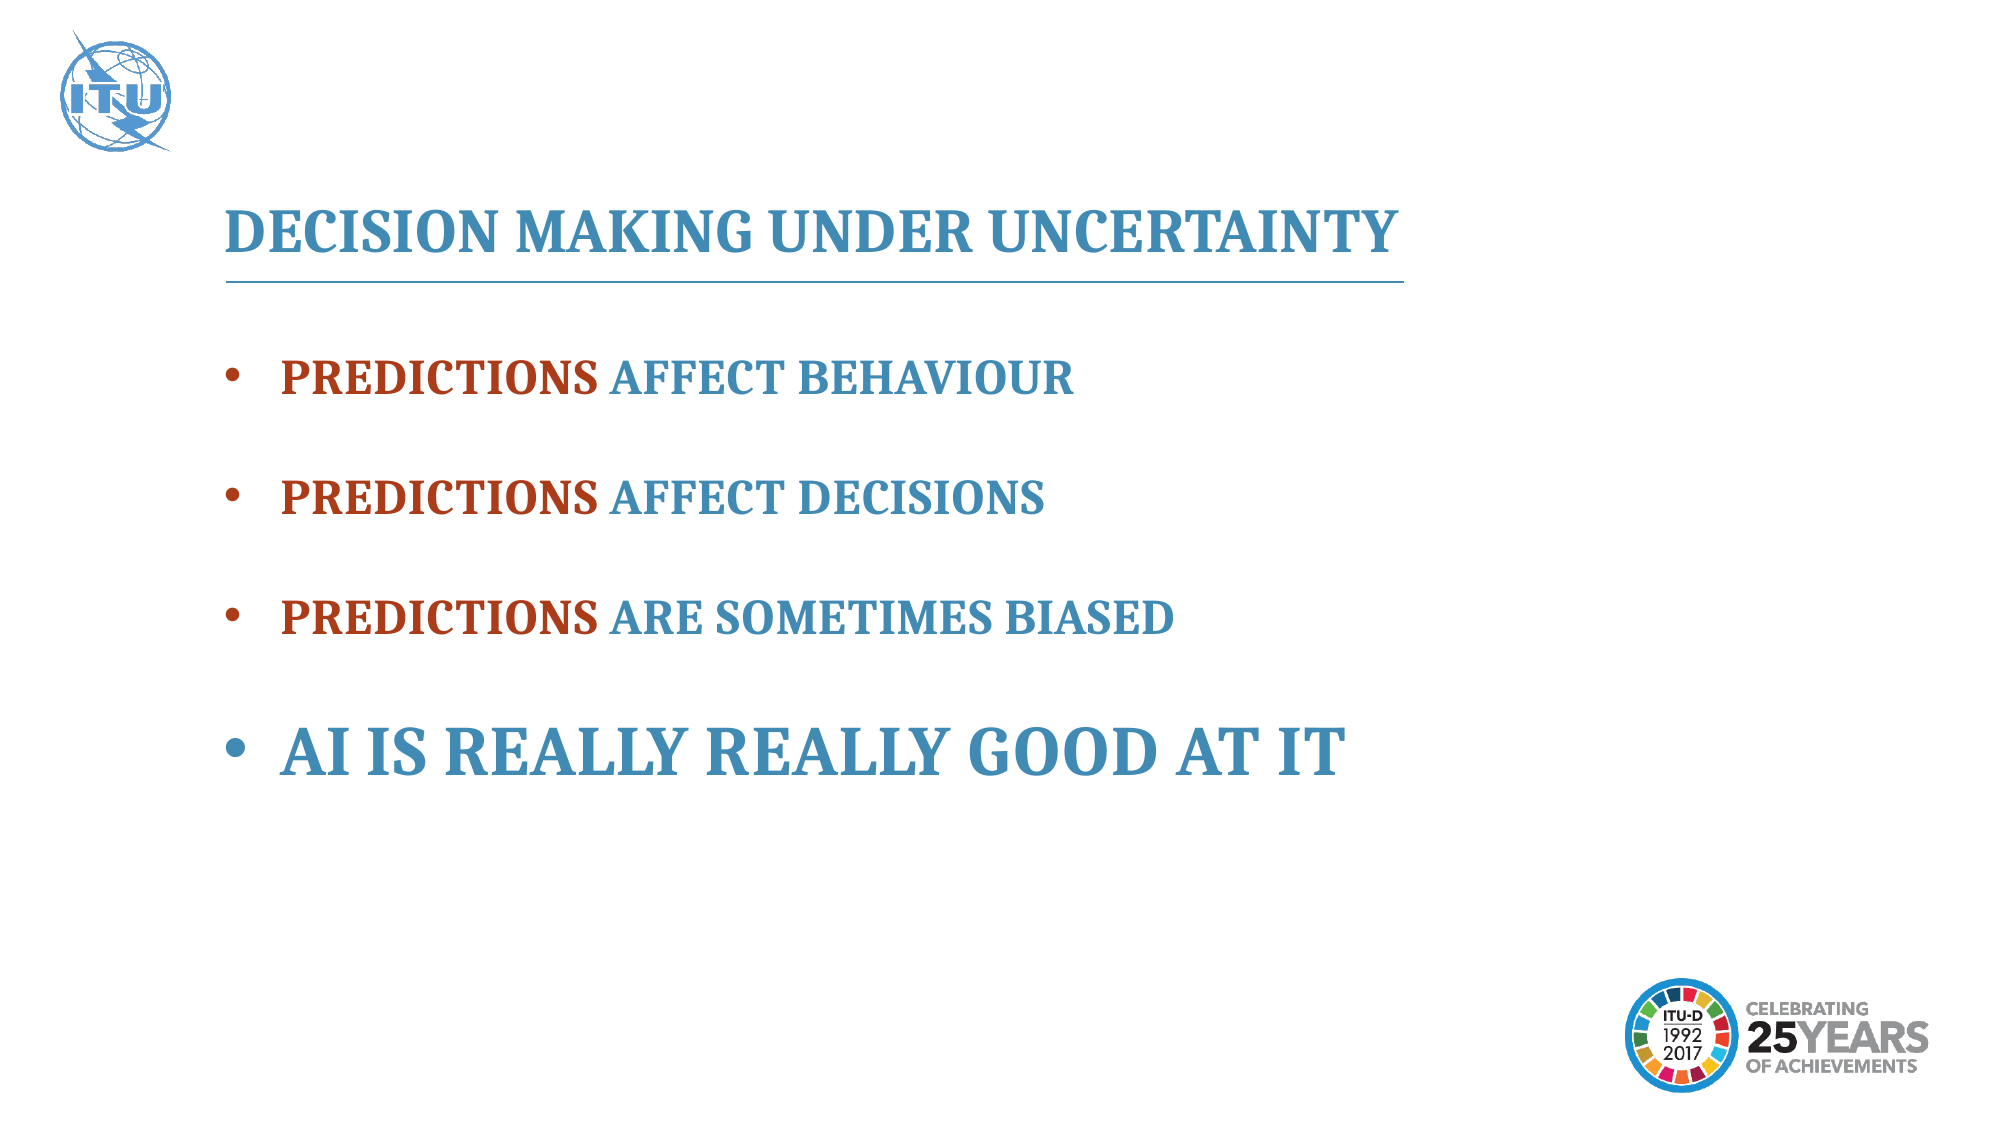

DECISION MAKING UNDER UNCERTAINTY
PREDICTIONS AFFECT BEHAVIOUR
PREDICTIONS AFFECT DECISIONS
PREDICTIONS ARE SOMETIMES BIASED
AI IS REALLY REALLY GOOD AT IT